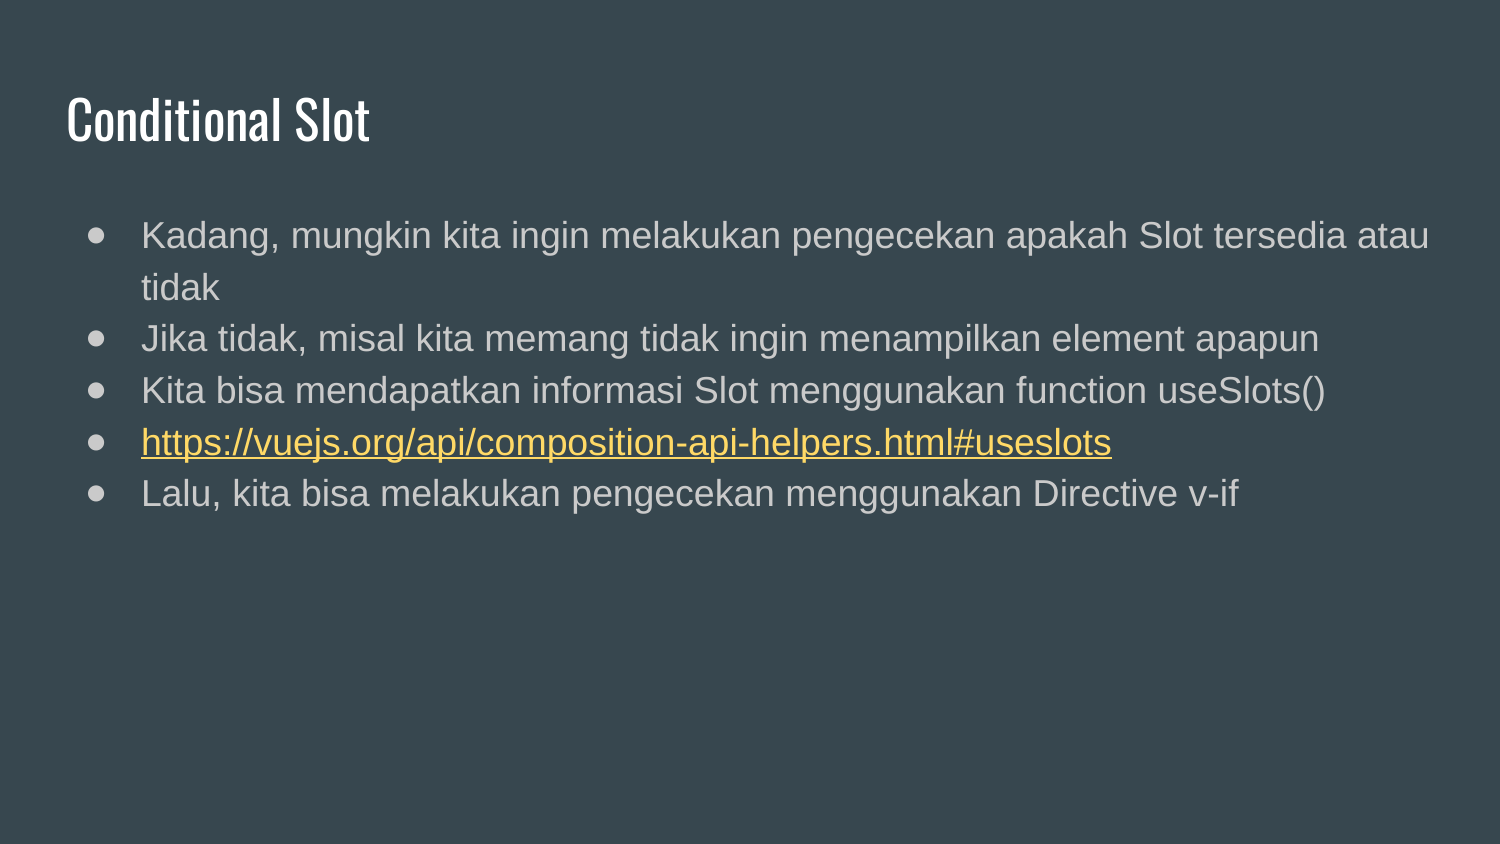

# Conditional Slot
Kadang, mungkin kita ingin melakukan pengecekan apakah Slot tersedia atau tidak
Jika tidak, misal kita memang tidak ingin menampilkan element apapun
Kita bisa mendapatkan informasi Slot menggunakan function useSlots()
https://vuejs.org/api/composition-api-helpers.html#useslots
Lalu, kita bisa melakukan pengecekan menggunakan Directive v-if